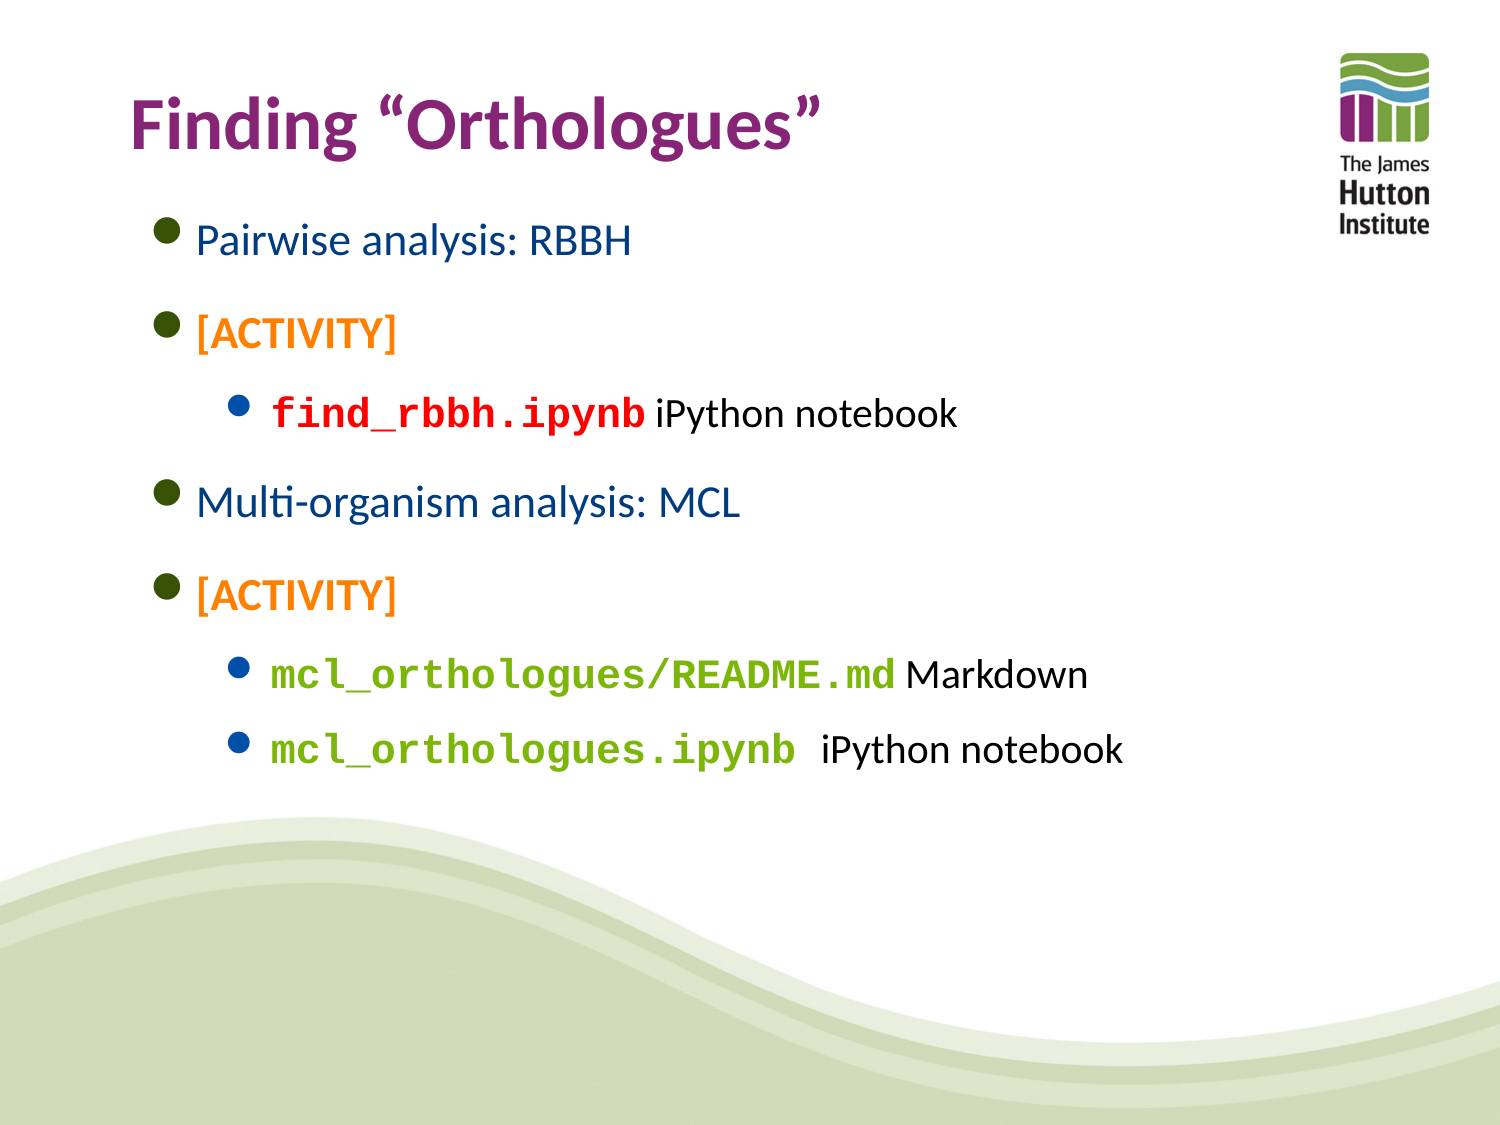

# Finding “Orthologues”
Pairwise analysis: RBBH
[ACTIVITY]
find_rbbh.ipynb iPython notebook
Multi-organism analysis: MCL
[ACTIVITY]
mcl_orthologues/README.md Markdown
mcl_orthologues.ipynb iPython notebook